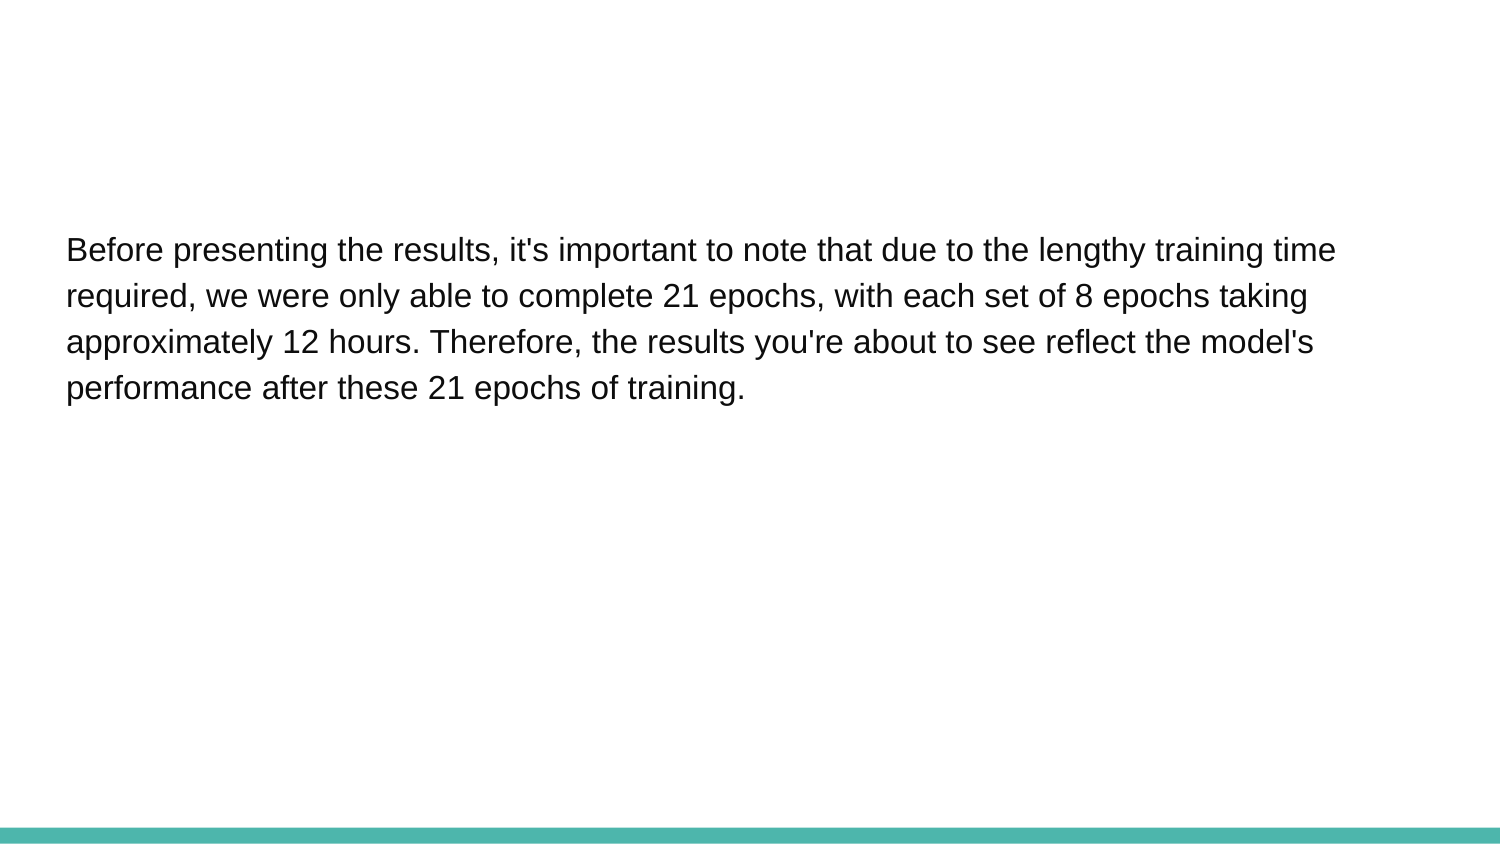

Before presenting the results, it's important to note that due to the lengthy training time required, we were only able to complete 21 epochs, with each set of 8 epochs taking approximately 12 hours. Therefore, the results you're about to see reflect the model's performance after these 21 epochs of training.